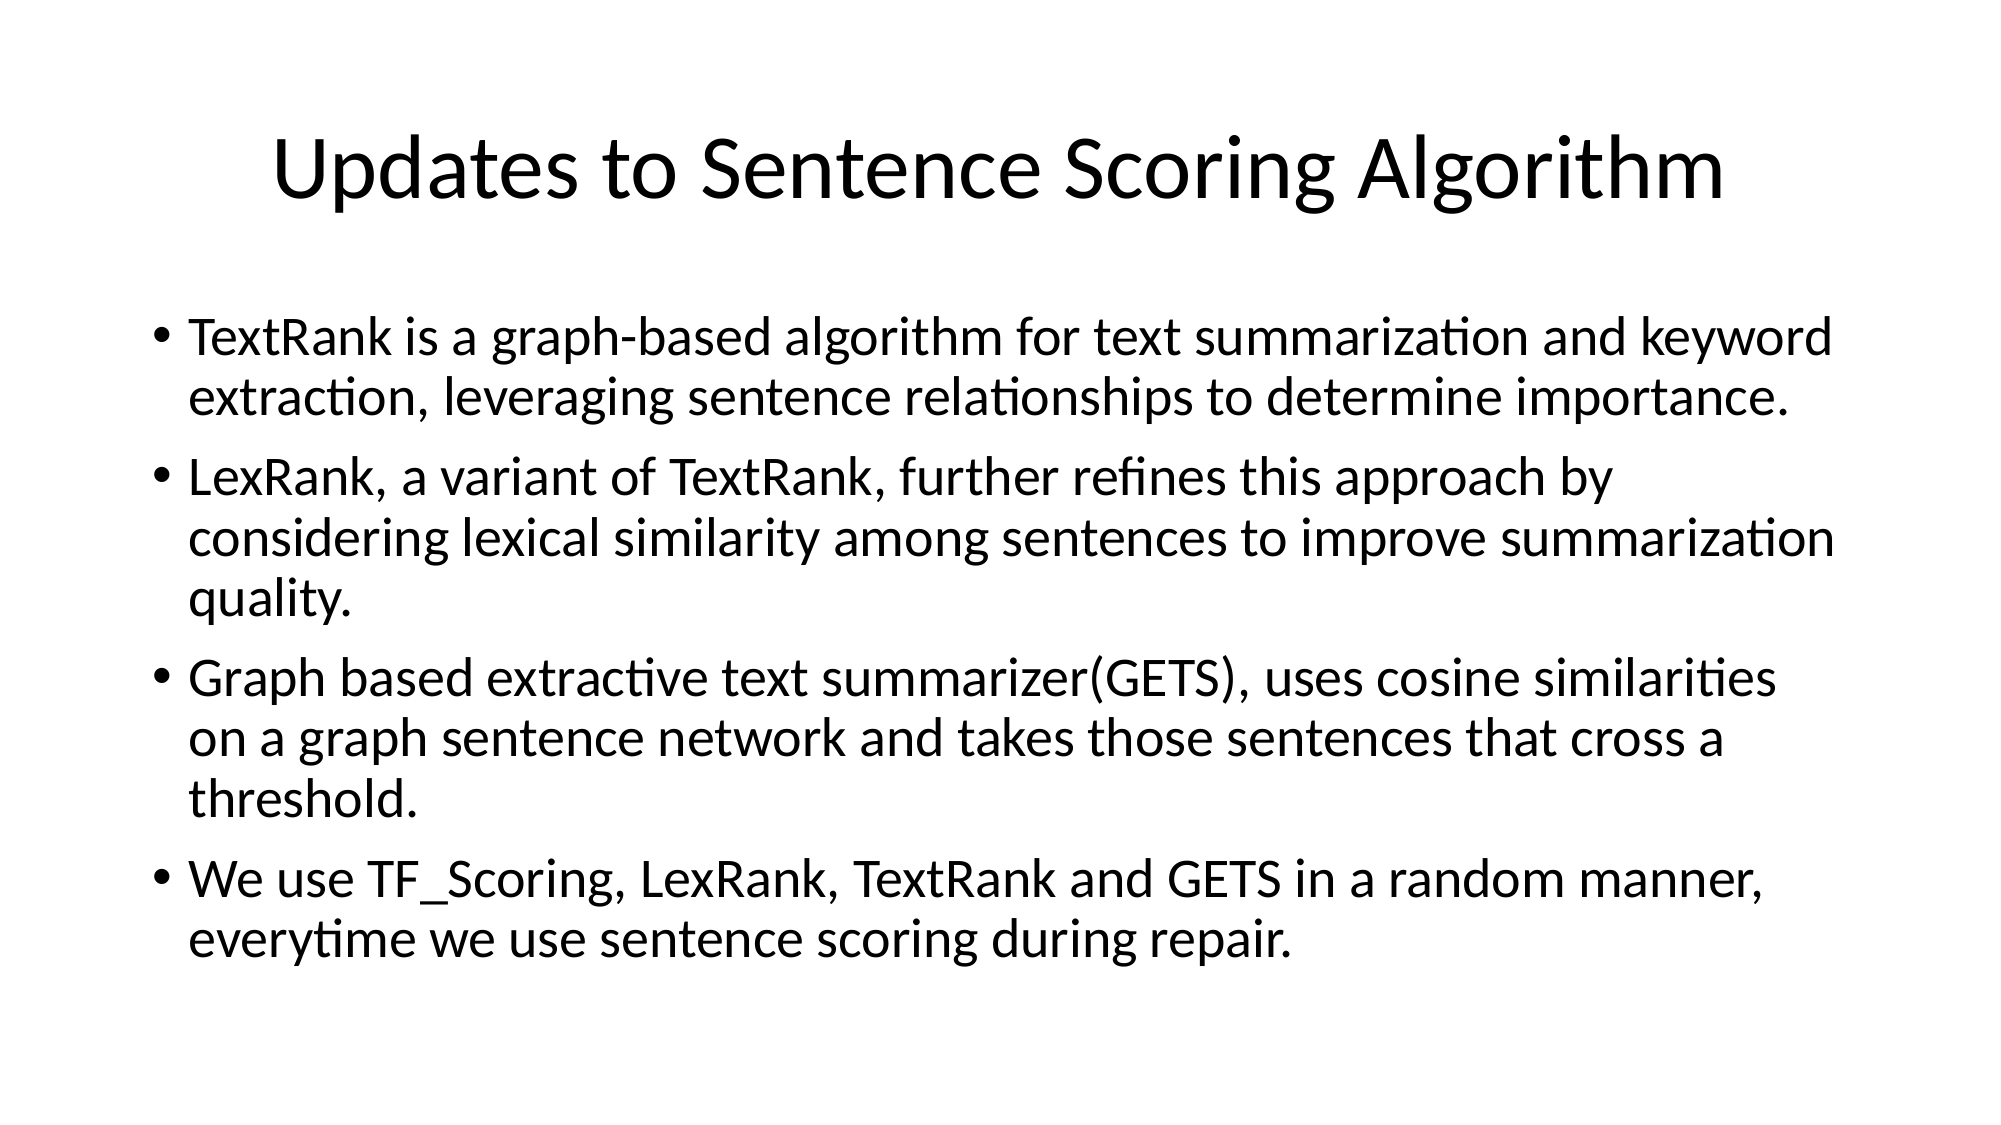

# Updates to Sentence Scoring Algorithm
TextRank is a graph-based algorithm for text summarization and keyword extraction, leveraging sentence relationships to determine importance.
LexRank, a variant of TextRank, further refines this approach by considering lexical similarity among sentences to improve summarization quality.
Graph based extractive text summarizer(GETS), uses cosine similarities on a graph sentence network and takes those sentences that cross a threshold.
We use TF_Scoring, LexRank, TextRank and GETS in a random manner, everytime we use sentence scoring during repair.